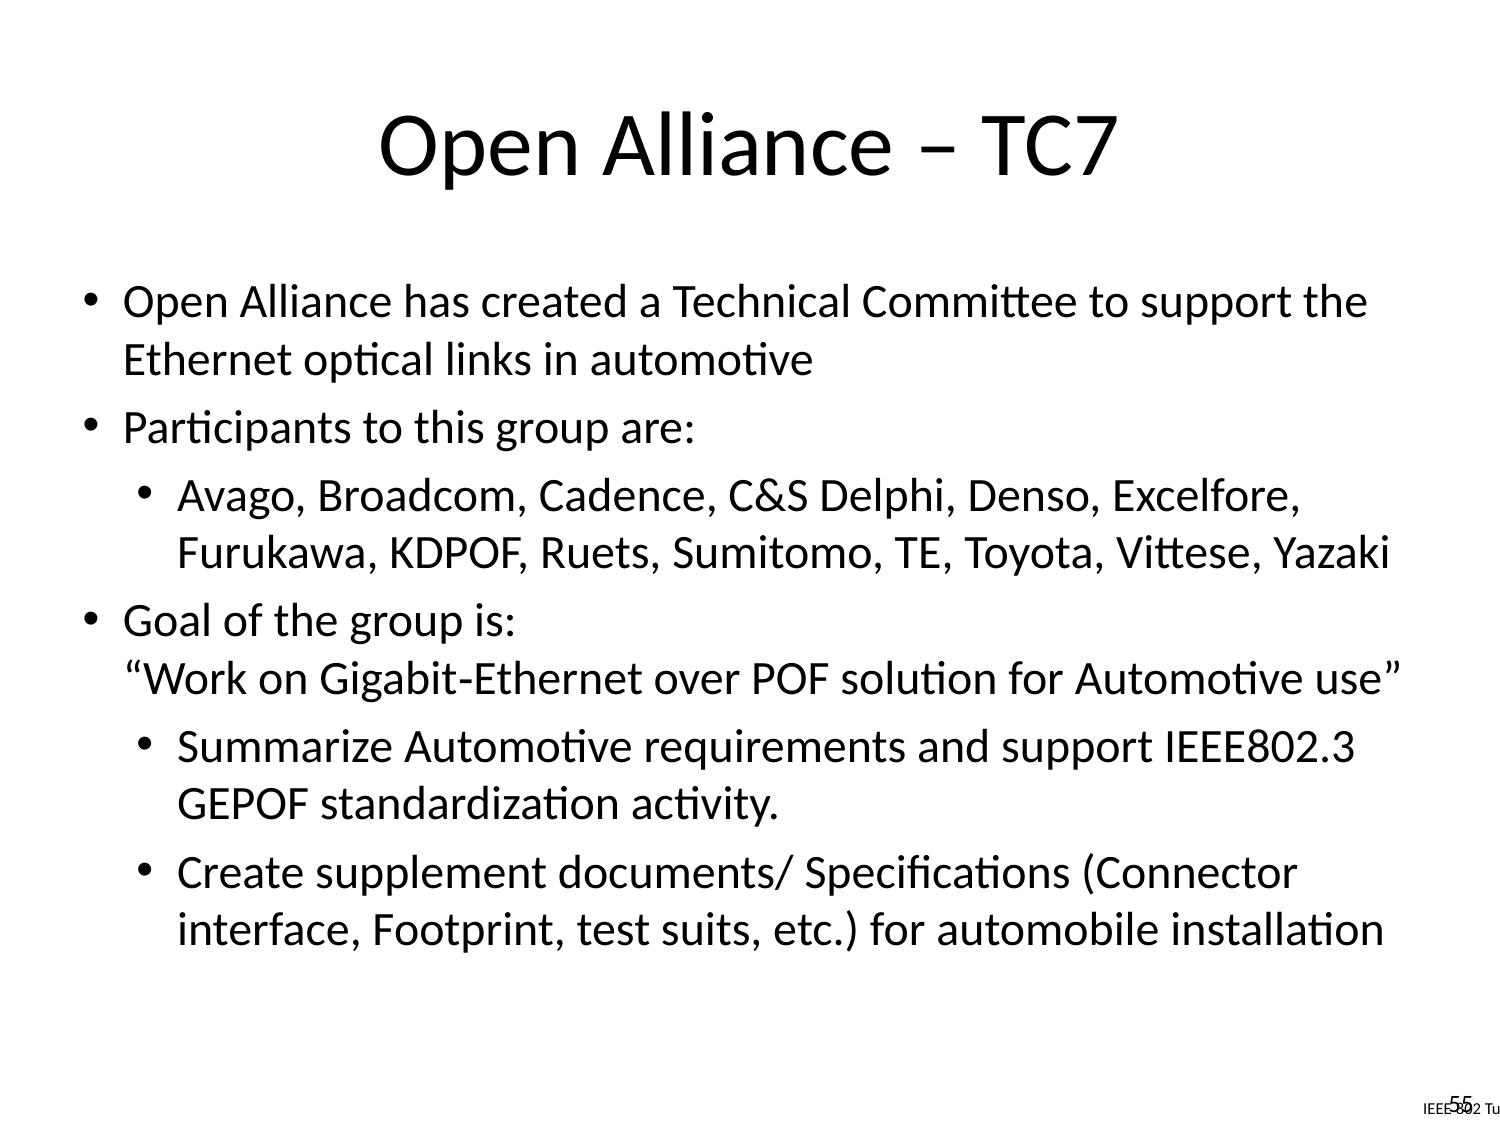

# Open Alliance – TC7
Open Alliance has created a Technical Committee to support the Ethernet optical links in automotive
Participants to this group are:
Avago, Broadcom, Cadence, C&S Delphi, Denso, Excelfore, Furukawa, KDPOF, Ruets, Sumitomo, TE, Toyota, Vittese, Yazaki
Goal of the group is:
“Work on Gigabit‐Ethernet over POF solution for Automotive use”
Summarize Automotive requirements and support IEEE802.3 GEPOF standardization activity.
Create supplement documents/ Specifications (Connector interface, Footprint, test suits, etc.) for automobile installation
55